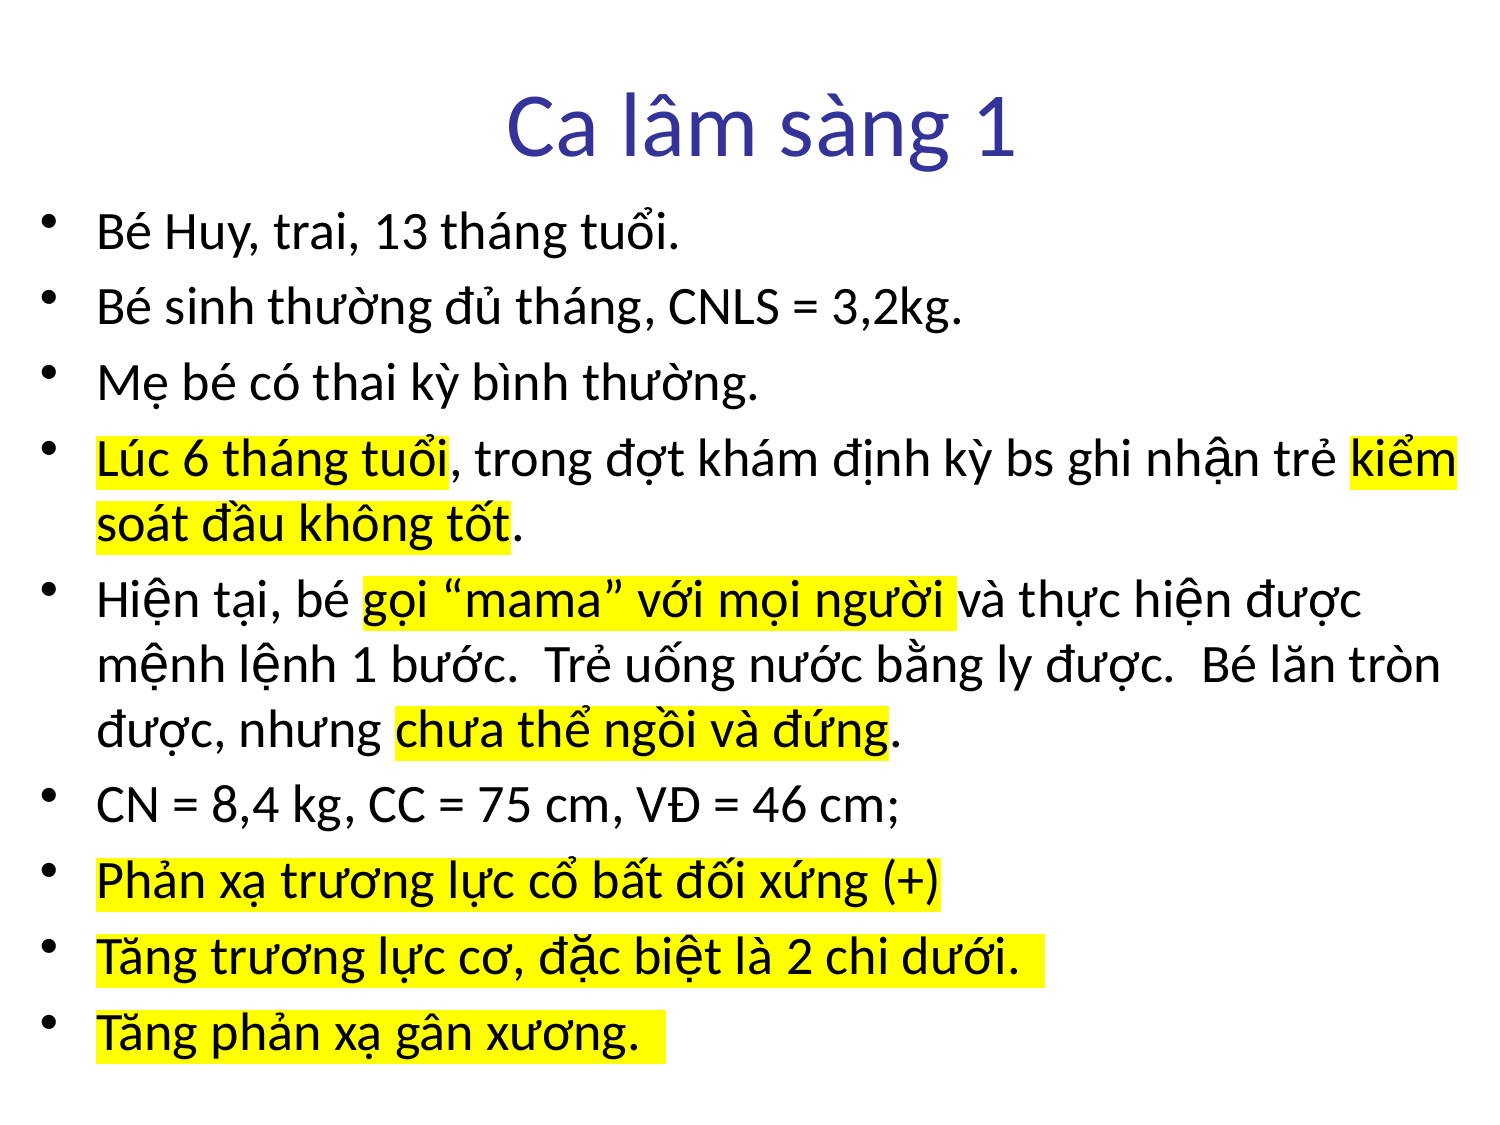

# Ca lâm sàng 1
Bé Huy, trai, 13 tháng tuổi.
Bé sinh thường đủ tháng, CNLS = 3,2kg.
Mẹ bé có thai kỳ bình thường.
Lúc 6 tháng tuổi, trong đợt khám định kỳ bs ghi nhận trẻ kiểm soát đầu không tốt.
Hiện tại, bé gọi “mama” với mọi người và thực hiện được mệnh lệnh 1 bước.  Trẻ uống nước bằng ly được.  Bé lăn tròn được, nhưng chưa thể ngồi và đứng.
CN = 8,4 kg, CC = 75 cm, VĐ = 46 cm;
Phản xạ trương lực cổ bất đối xứng (+)
Tăng trương lực cơ, đặc biệt là 2 chi dưới.
Tăng phản xạ gân xương.